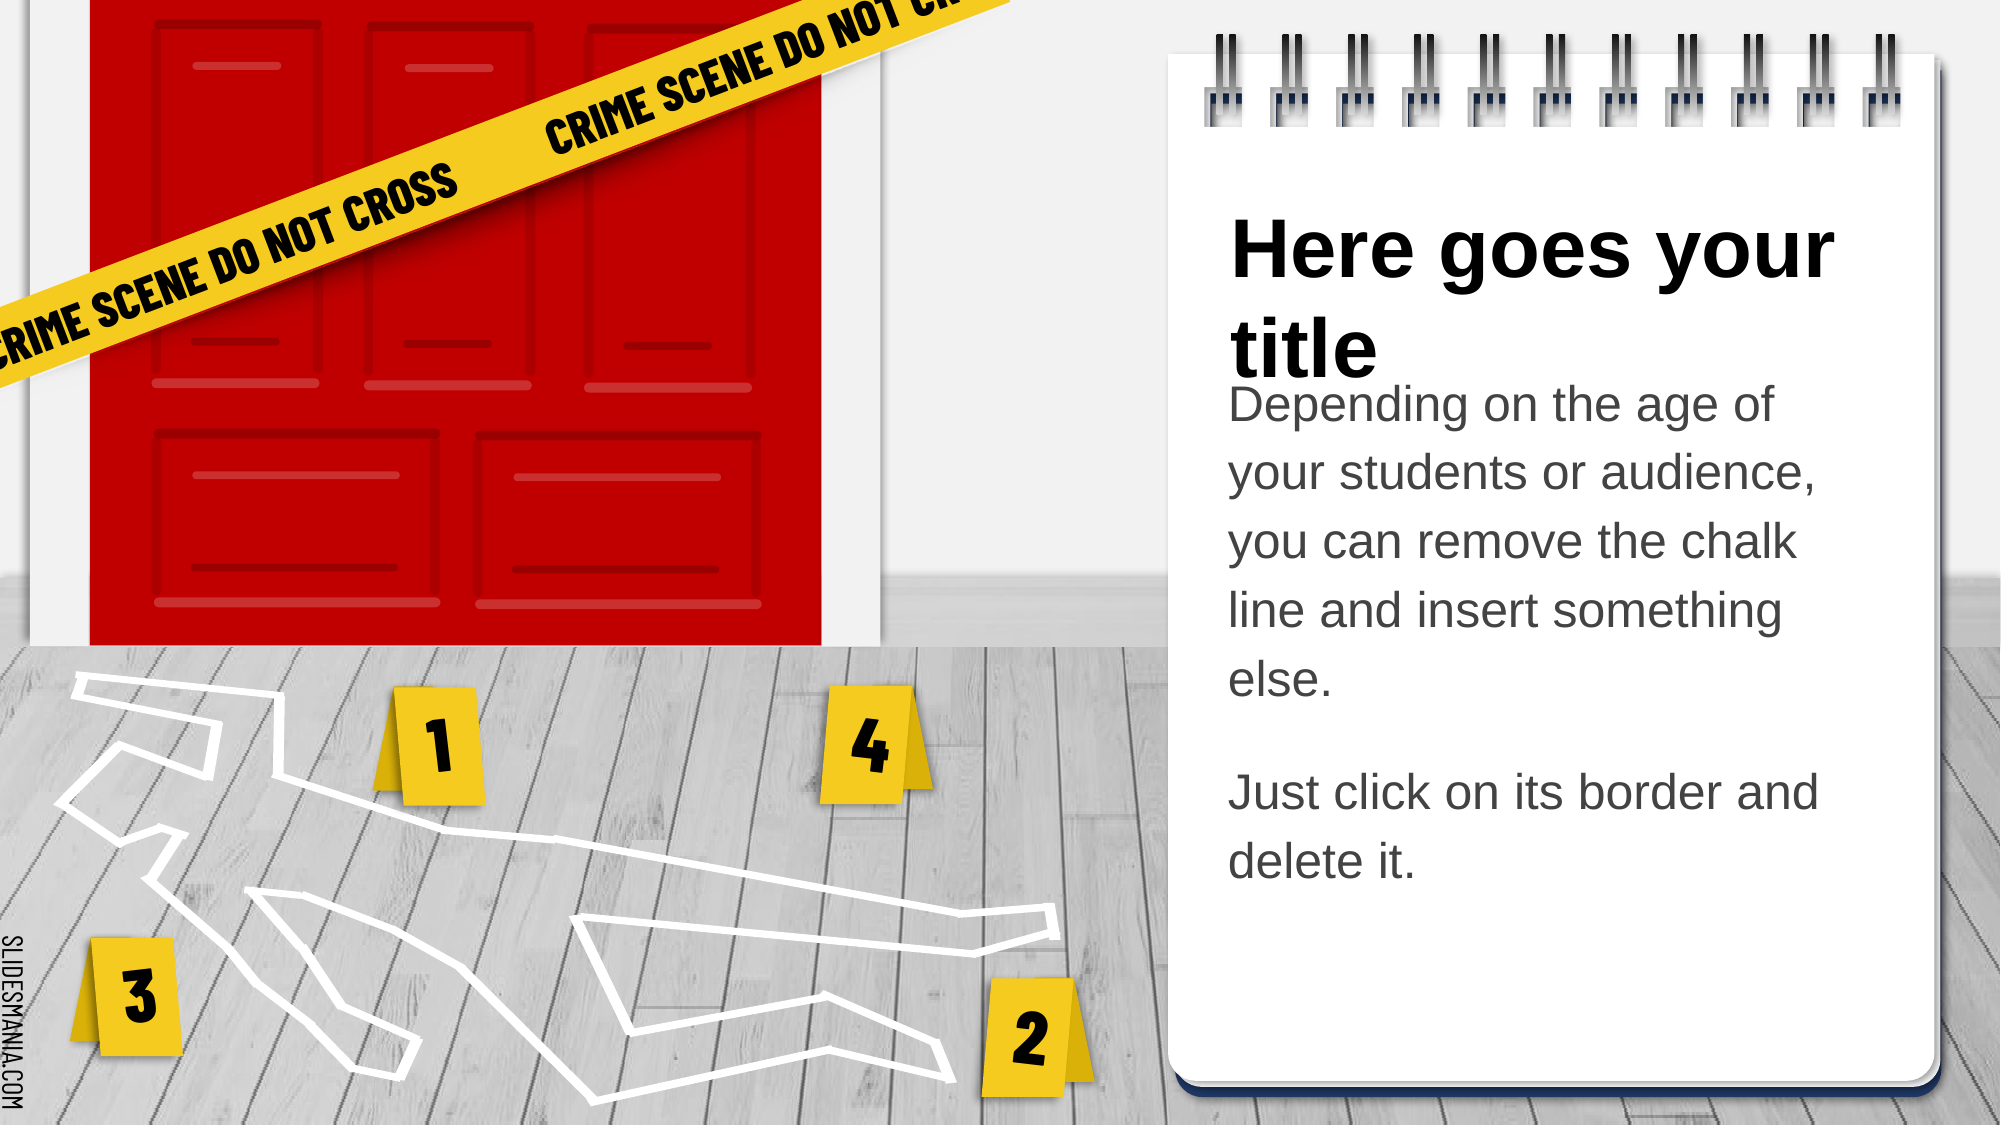

# Here goes your title
Depending on the age of your students or audience, you can remove the chalk line and insert something else.
Just click on its border and delete it.

4

1

3

2